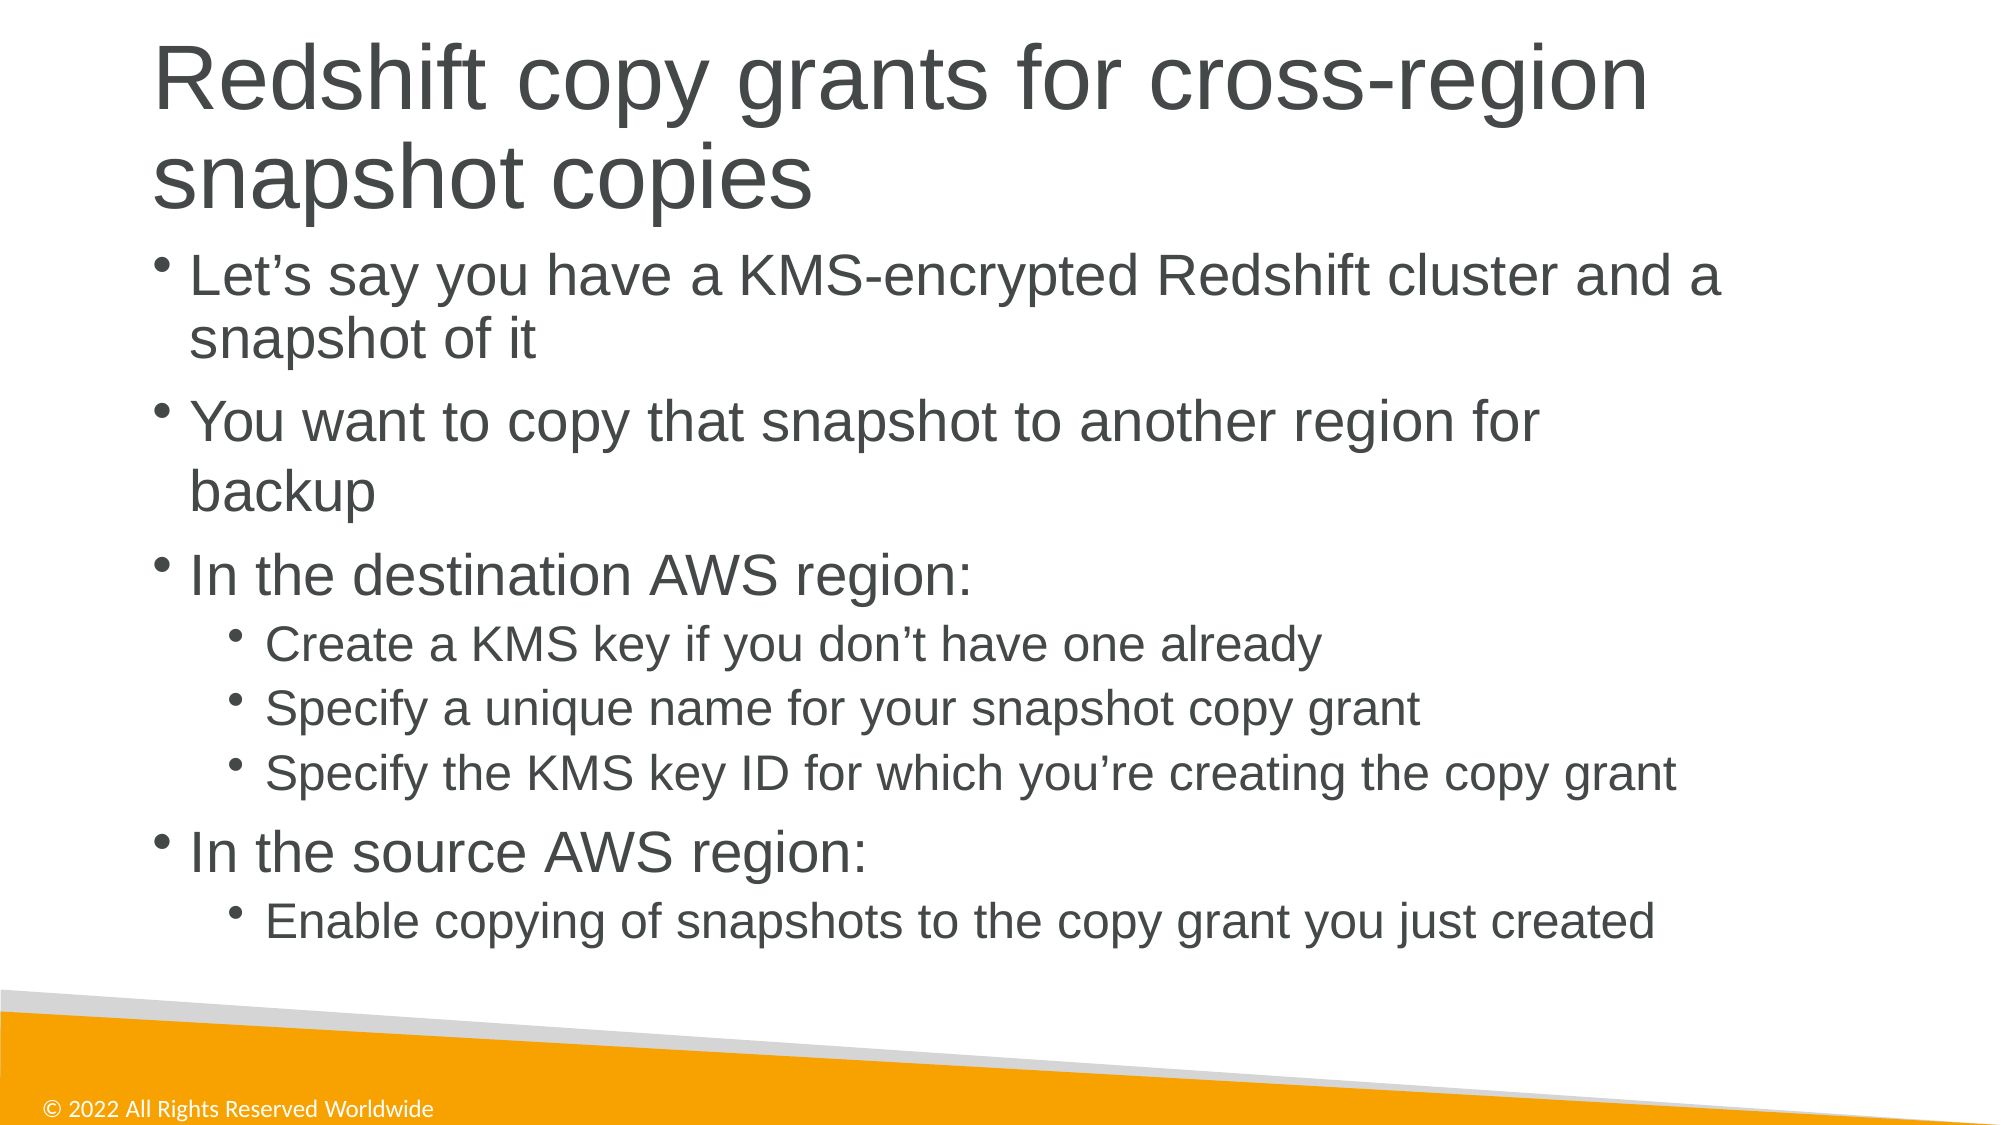

# Redshift	copy grants for cross-region snapshot copies
Let’s say you have a KMS-encrypted Redshift cluster and a snapshot of it
You want to copy that snapshot to another region for backup
In the destination AWS region:
Create a KMS key if you don’t have one already
Specify a unique name for your snapshot copy grant
Specify the KMS key ID for which you’re creating the copy grant
In the source AWS region:
Enable copying of snapshots to the copy grant you just created
© 2022 All Rights Reserved Worldwide